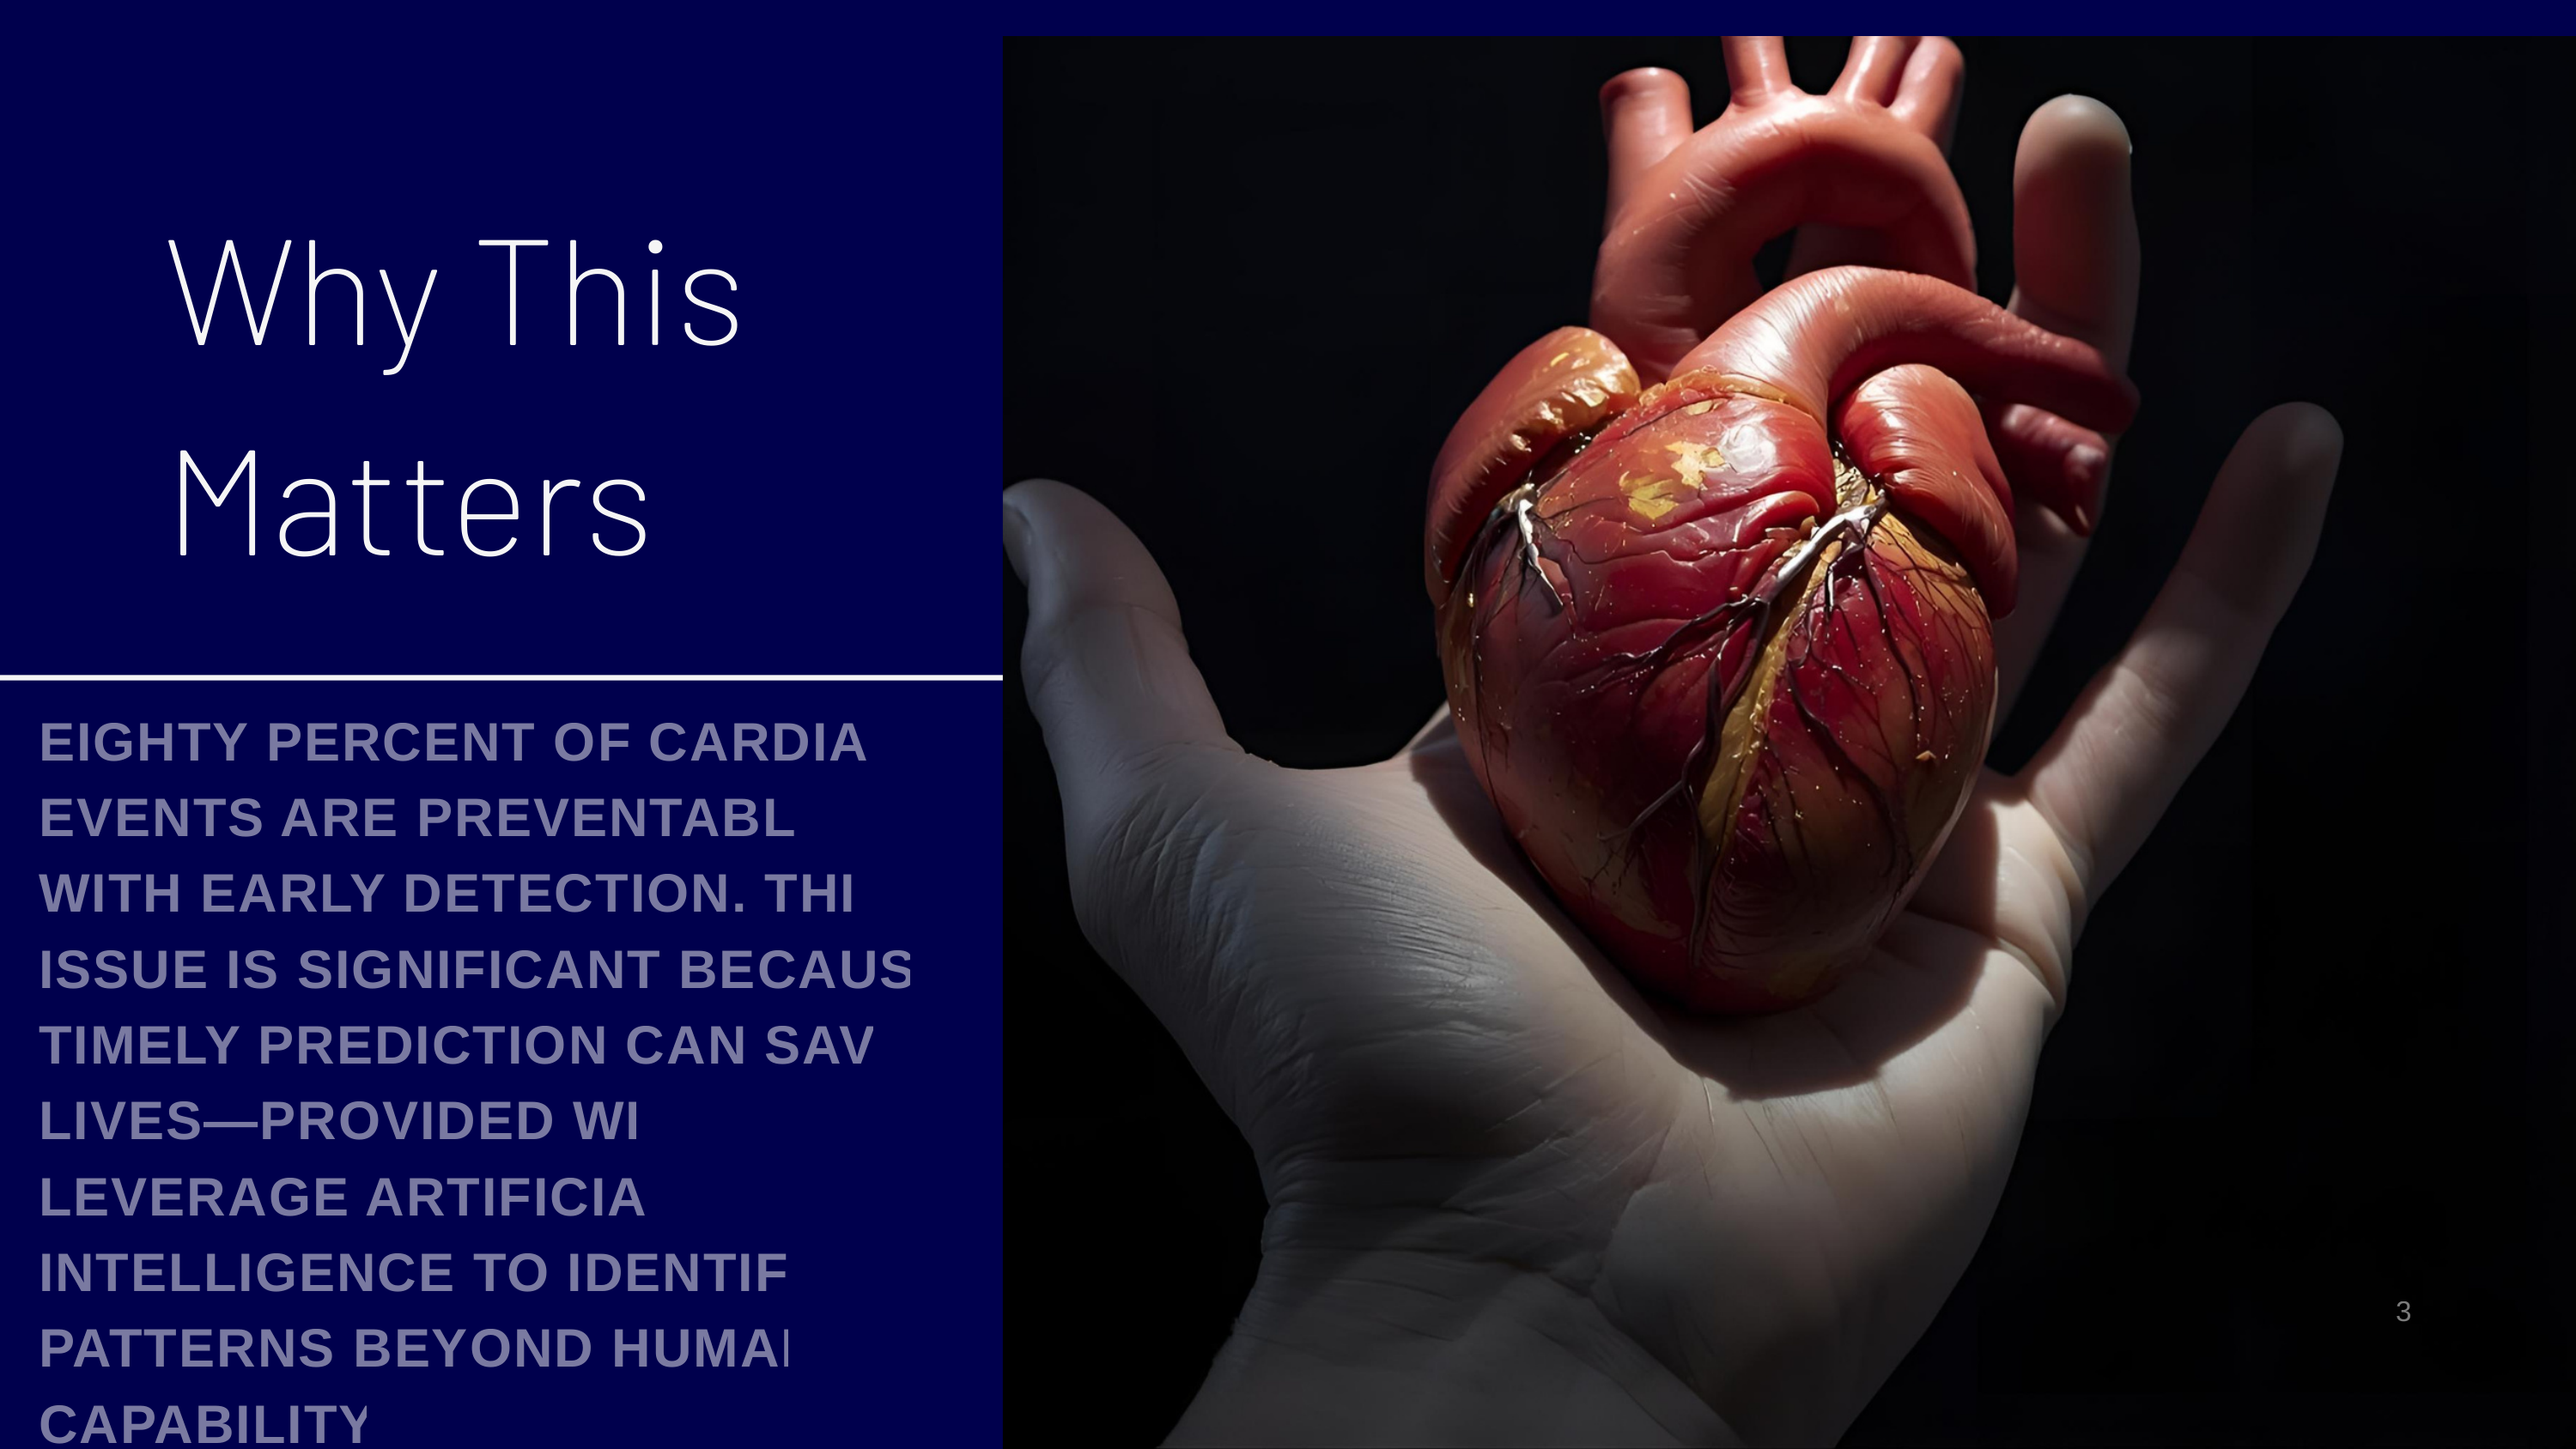

Why This Matters

EIGHTY PERCENT OF CARDIAC EVENTS ARE PREVENTABLE WITH EARLY DETECTION. THIS ISSUE IS SIGNIFICANT BECAUSE TIMELY PREDICTION CAN SAVE LIVES—PROVIDED WE LEVERAGE ARTIFICIAL INTELLIGENCE TO IDENTIFY PATTERNS BEYOND HUMAN CAPABILITY.
3